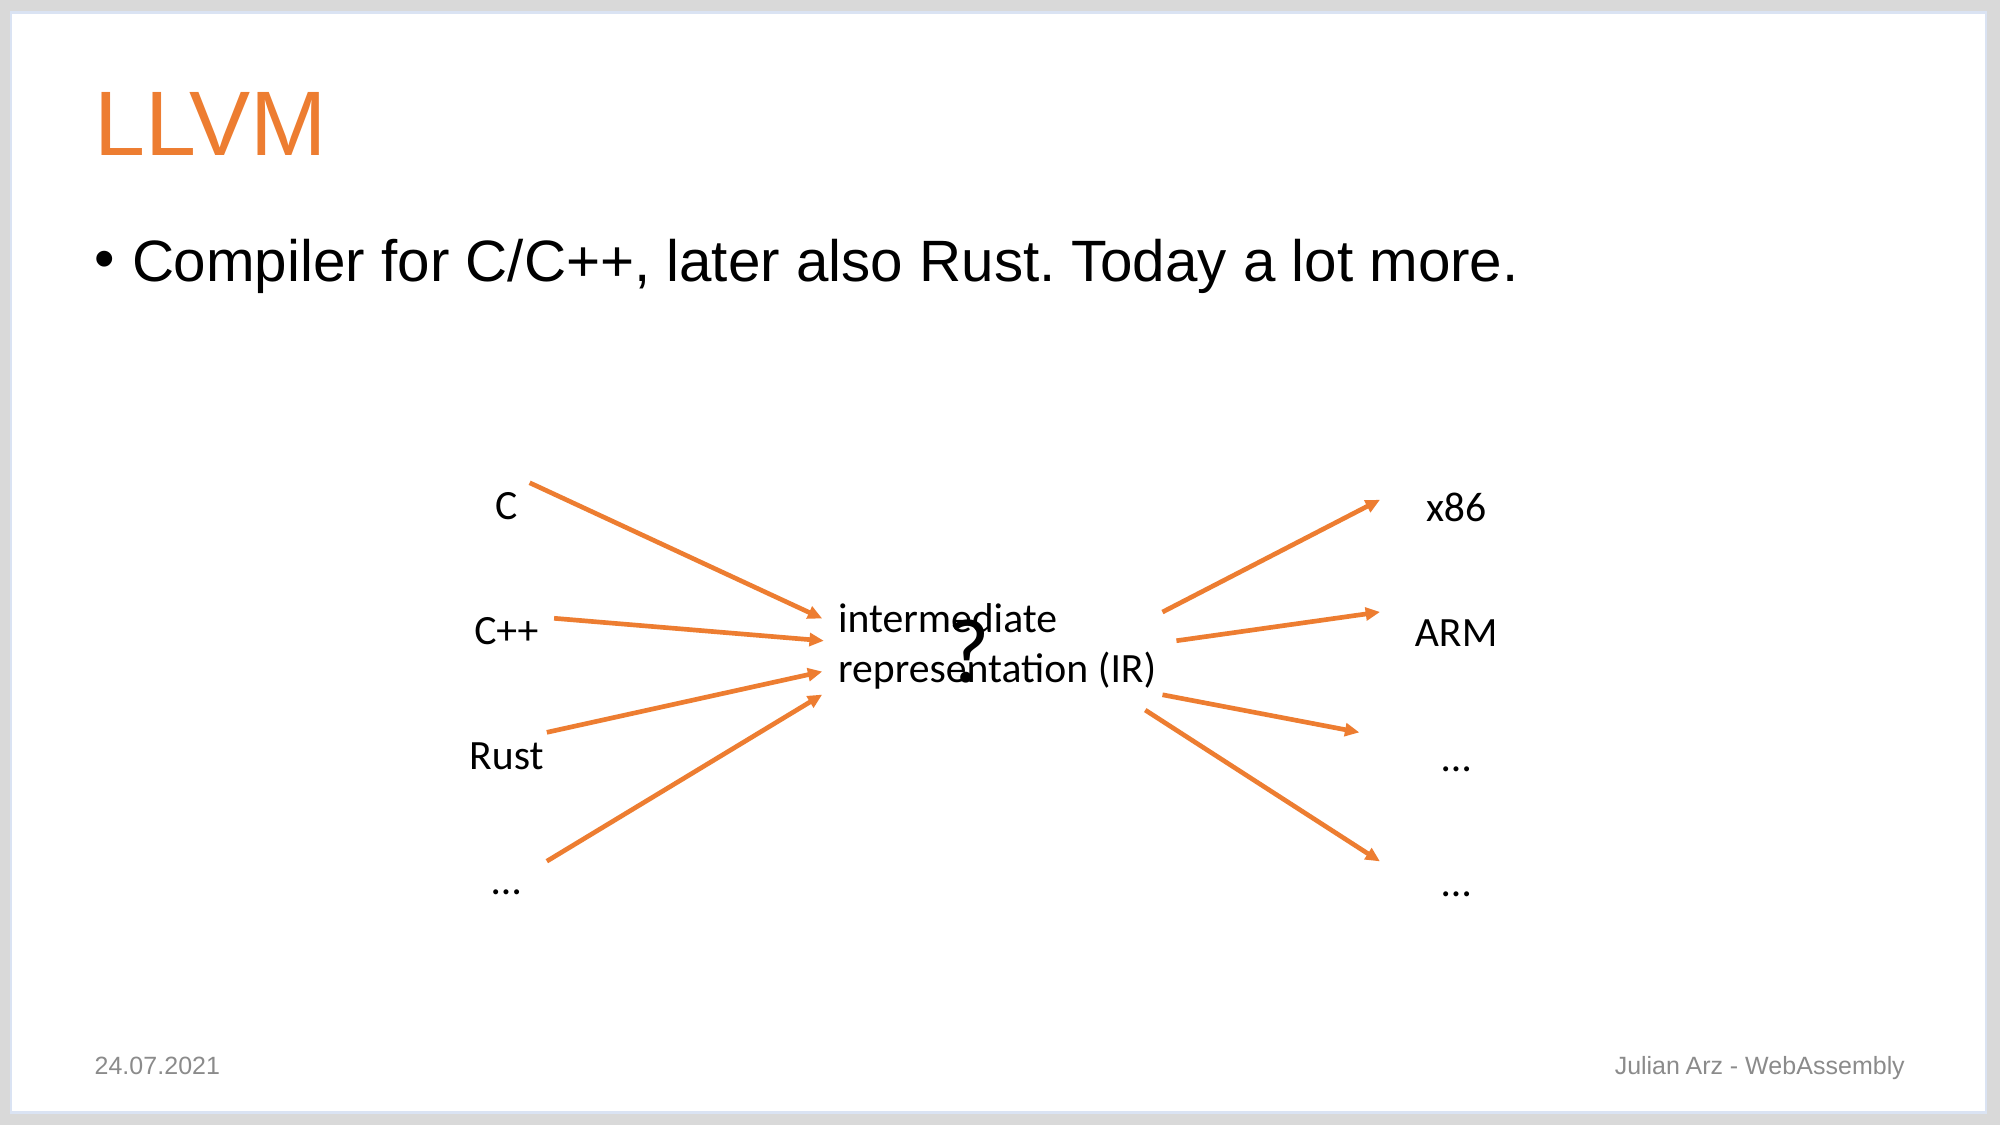

# LLVM
Compiler for C/C++, later also Rust. Today a lot more.
C
C++
Rust
…
x86
ARM
…
…
intermediate representation (IR)
?
Julian Arz - WebAssembly
24.07.2021